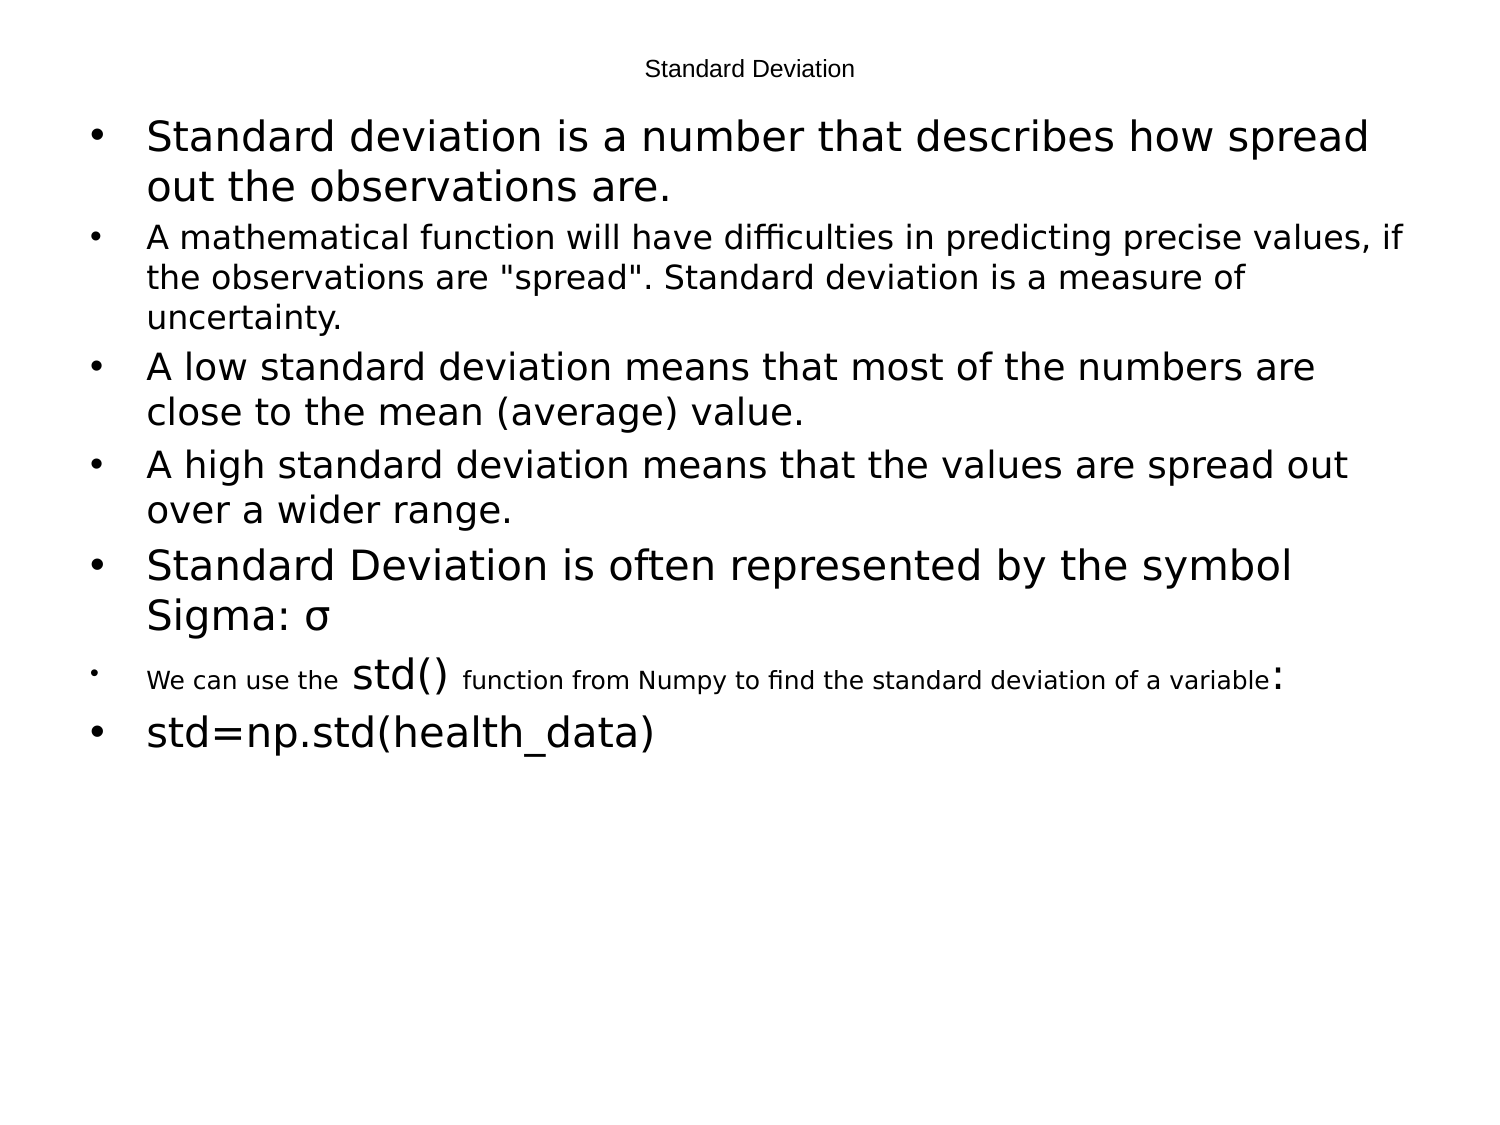

# Standard Deviation
Standard deviation is a number that describes how spread out the observations are.
A mathematical function will have difficulties in predicting precise values, if the observations are "spread". Standard deviation is a measure of uncertainty.
A low standard deviation means that most of the numbers are close to the mean (average) value.
A high standard deviation means that the values are spread out over a wider range.
Standard Deviation is often represented by the symbol Sigma: σ
We can use the std() function from Numpy to find the standard deviation of a variable:
std=np.std(health_data)